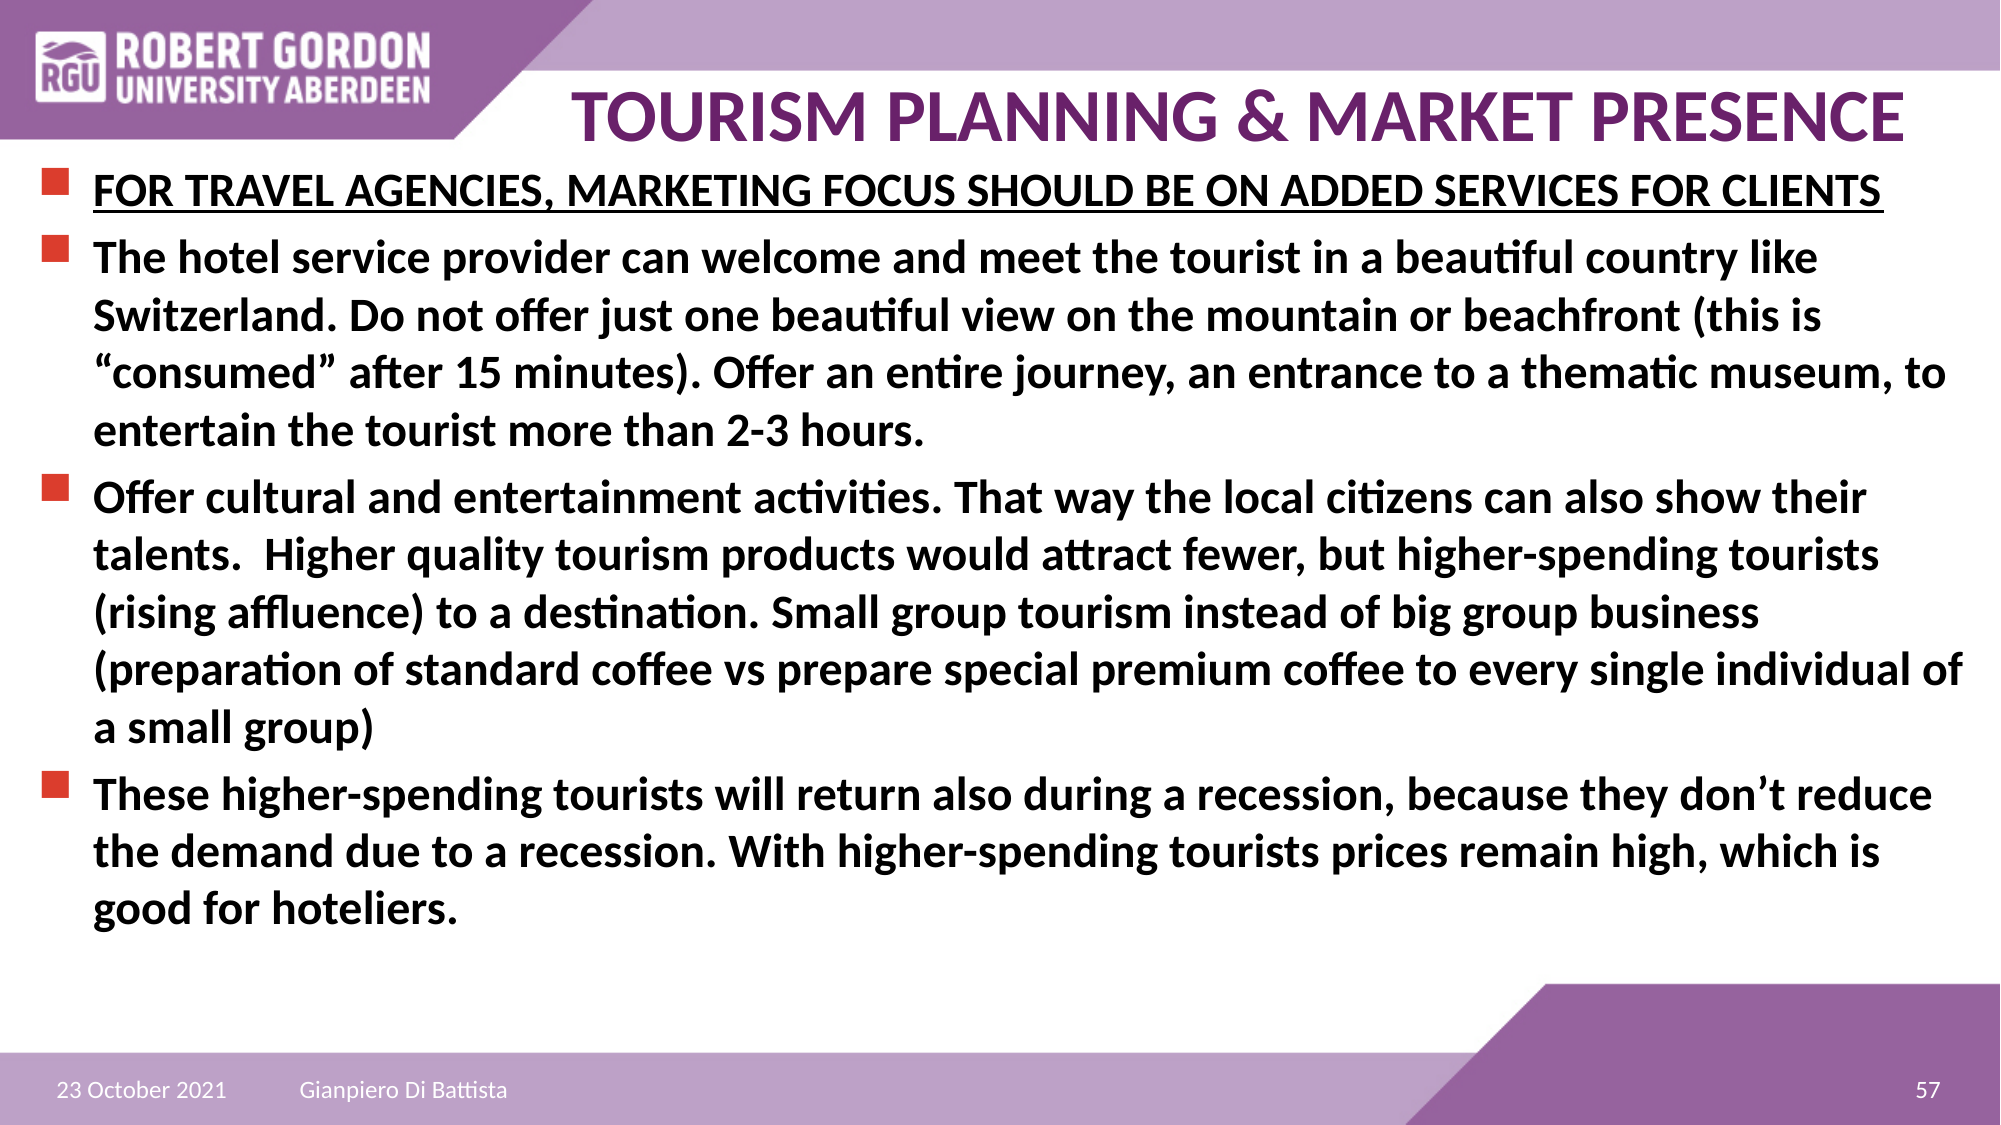

TOURISM PLANNING & MARKET PRESENCE
FOR TRAVEL AGENCIES, MARKETING FOCUS SHOULD BE ON ADDED SERVICES FOR CLIENTS
The hotel service provider can welcome and meet the tourist in a beautiful country like Switzerland. Do not offer just one beautiful view on the mountain or beachfront (this is “consumed” after 15 minutes). Offer an entire journey, an entrance to a thematic museum, to entertain the tourist more than 2-3 hours.
Offer cultural and entertainment activities. That way the local citizens can also show their talents.  Higher quality tourism products would attract fewer, but higher-spending tourists (rising affluence) to a destination. Small group tourism instead of big group business (preparation of standard coffee vs prepare special premium coffee to every single individual of a small group)
These higher-spending tourists will return also during a recession, because they don’t reduce the demand due to a recession. With higher-spending tourists prices remain high, which is good for hoteliers.
57
23 October 2021
Gianpiero Di Battista